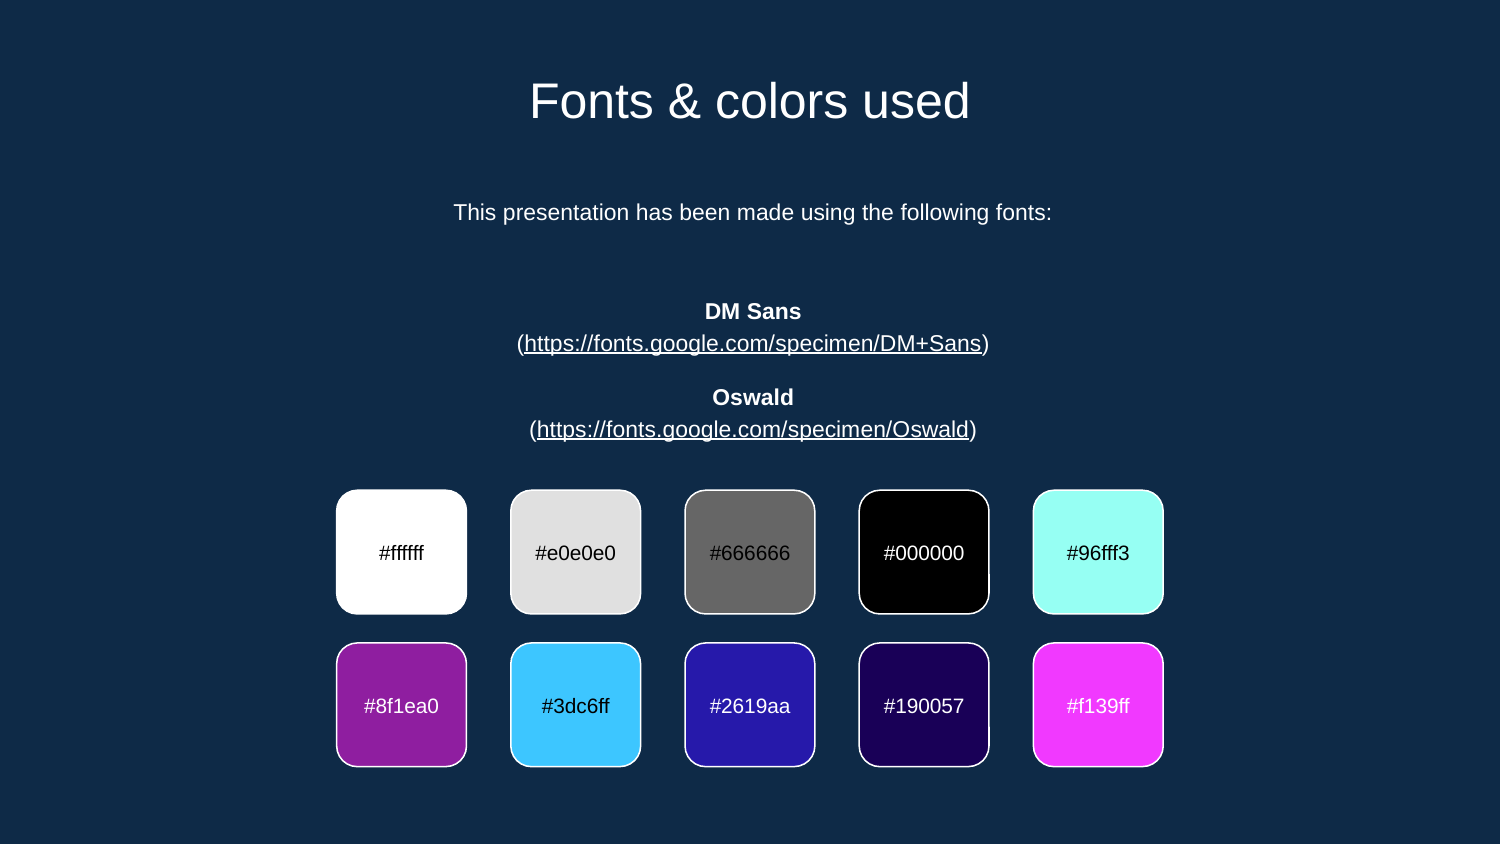

Fonts & colors used
This presentation has been made using the following fonts:

DM Sans
(https://fonts.google.com/specimen/DM+Sans)

Oswald
(https://fonts.google.com/specimen/Oswald)

#ffffff
#e0e0e0
#666666
#000000
#96fff3

#8f1ea0
#3dc6ff
#2619aa
#190057
#f139ff